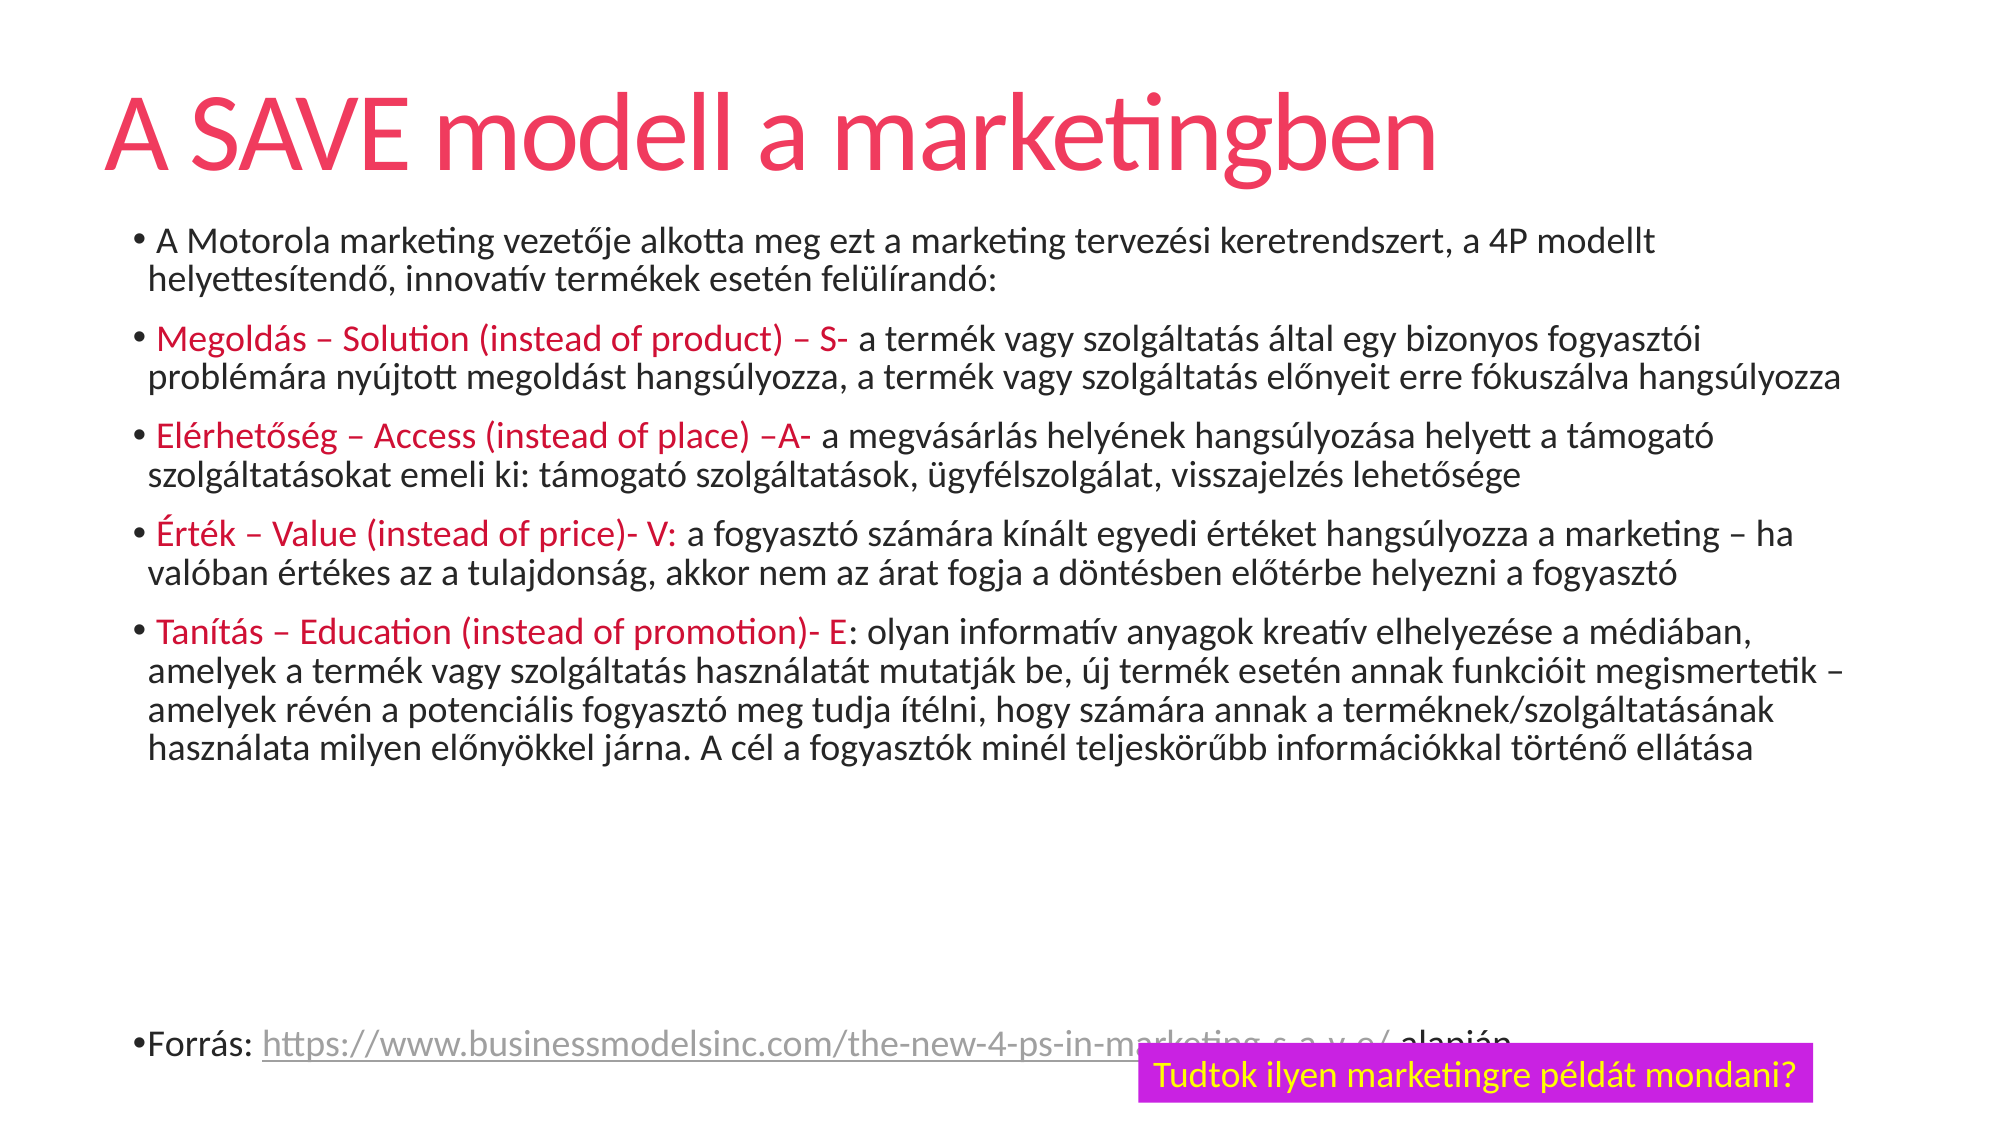

# A SAVE modell a marketingben
 A Motorola marketing vezetője alkotta meg ezt a marketing tervezési keretrendszert, a 4P modellt helyettesítendő, innovatív termékek esetén felülírandó:
 Megoldás – Solution (instead of product) – S- a termék vagy szolgáltatás által egy bizonyos fogyasztói problémára nyújtott megoldást hangsúlyozza, a termék vagy szolgáltatás előnyeit erre fókuszálva hangsúlyozza
 Elérhetőség – Access (instead of place) –A- a megvásárlás helyének hangsúlyozása helyett a támogató szolgáltatásokat emeli ki: támogató szolgáltatások, ügyfélszolgálat, visszajelzés lehetősége
 Érték – Value (instead of price)- V: a fogyasztó számára kínált egyedi értéket hangsúlyozza a marketing – ha valóban értékes az a tulajdonság, akkor nem az árat fogja a döntésben előtérbe helyezni a fogyasztó
 Tanítás – Education (instead of promotion)- E: olyan informatív anyagok kreatív elhelyezése a médiában, amelyek a termék vagy szolgáltatás használatát mutatják be, új termék esetén annak funkcióit megismertetik – amelyek révén a potenciális fogyasztó meg tudja ítélni, hogy számára annak a terméknek/szolgáltatásának használata milyen előnyökkel járna. A cél a fogyasztók minél teljeskörűbb információkkal történő ellátása

Forrás: https://www.businessmodelsinc.com/the-new-4-ps-in-marketing-s-a-v-e/ alapján
Tudtok ilyen marketingre példát mondani?